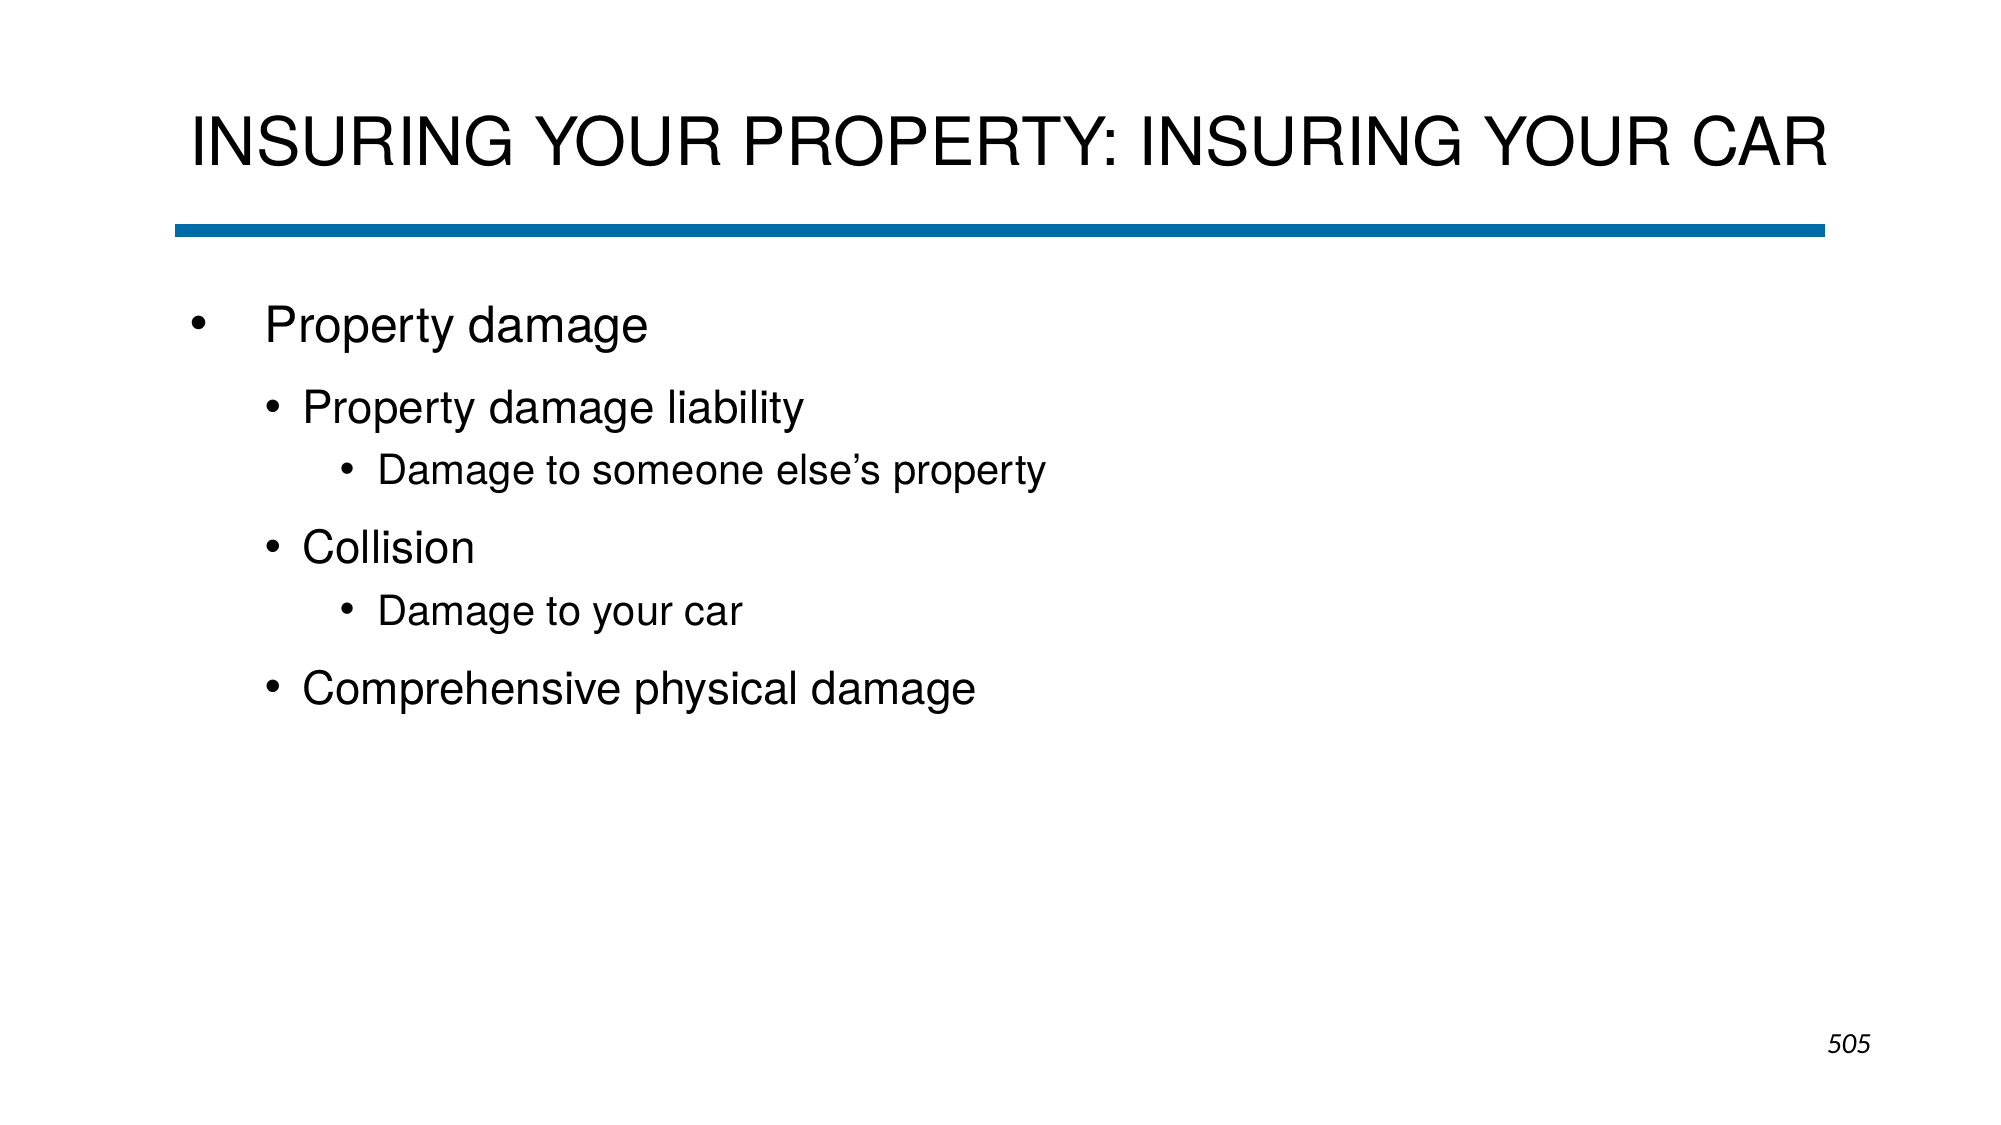

# Insuring Your Property: INSURING YOUR CAR
Property damage
Property damage liability
Damage to someone else’s property
Collision
Damage to your car
Comprehensive physical damage

1-505